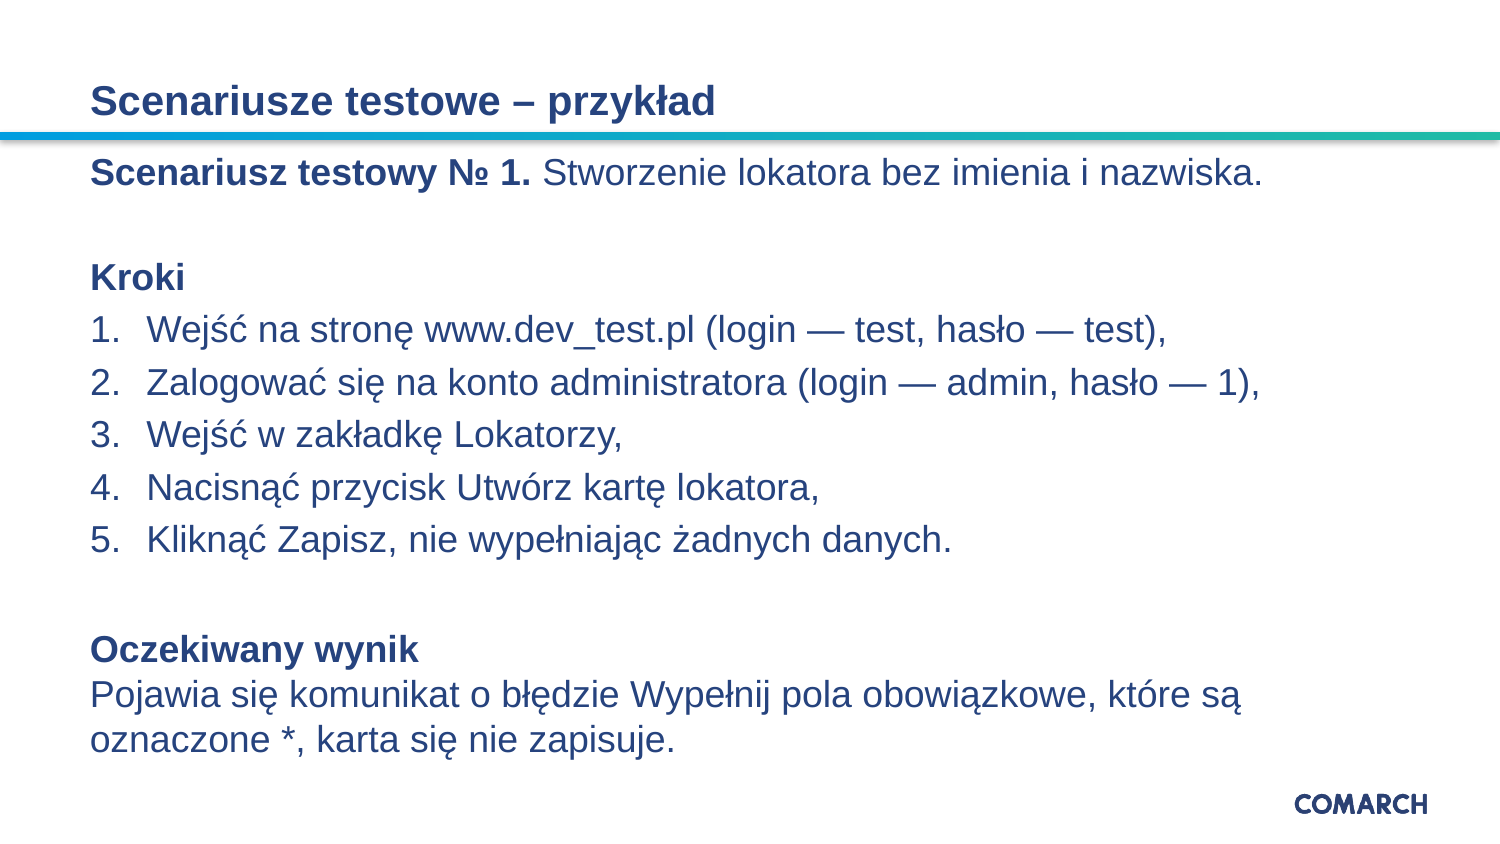

# Scenariusze testowe – przykład
Scenariusz testowy № 1. Stworzenie lokatora bez imienia i nazwiska.

Kroki
Wejść na stronę www.dev_test.pl (login — test, hasło — test),
Zalogować się na konto administratora (login — admin, hasło — 1),
Wejść w zakładkę Lokatorzy,
Nacisnąć przycisk Utwórz kartę lokatora,
Kliknąć Zapisz, nie wypełniając żadnych danych.
Oczekiwany wynik
Pojawia się komunikat o błędzie Wypełnij pola obowiązkowe, które są oznaczone *, karta się nie zapisuje.